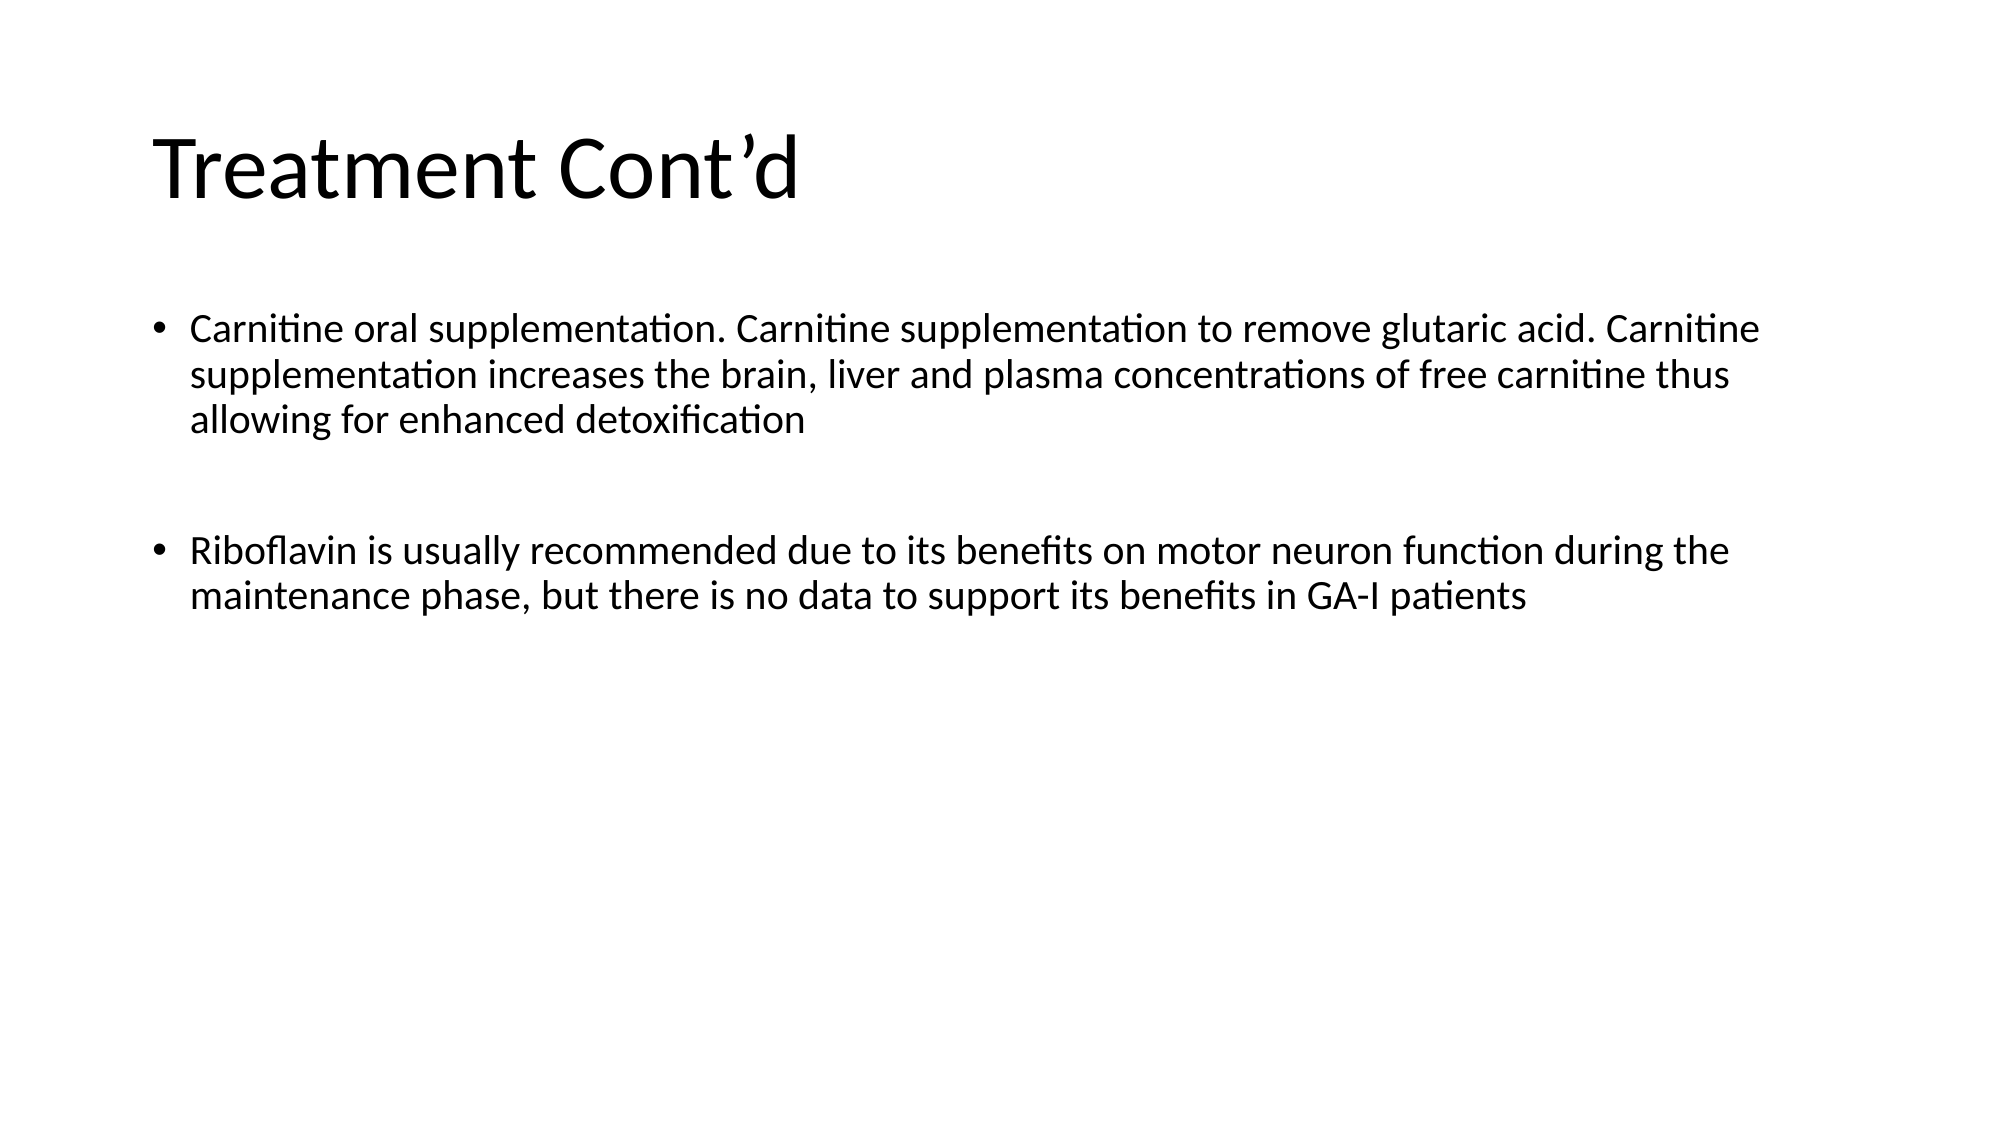

# Treatment Cont’d
Carnitine oral supplementation. Carnitine supplementation to remove glutaric acid. Carnitine supplementation increases the brain, liver and plasma concentrations of free carnitine thus allowing for enhanced detoxification

Riboflavin is usually recommended due to its benefits on motor neuron function during the maintenance phase, but there is no data to support its benefits in GA-I patients